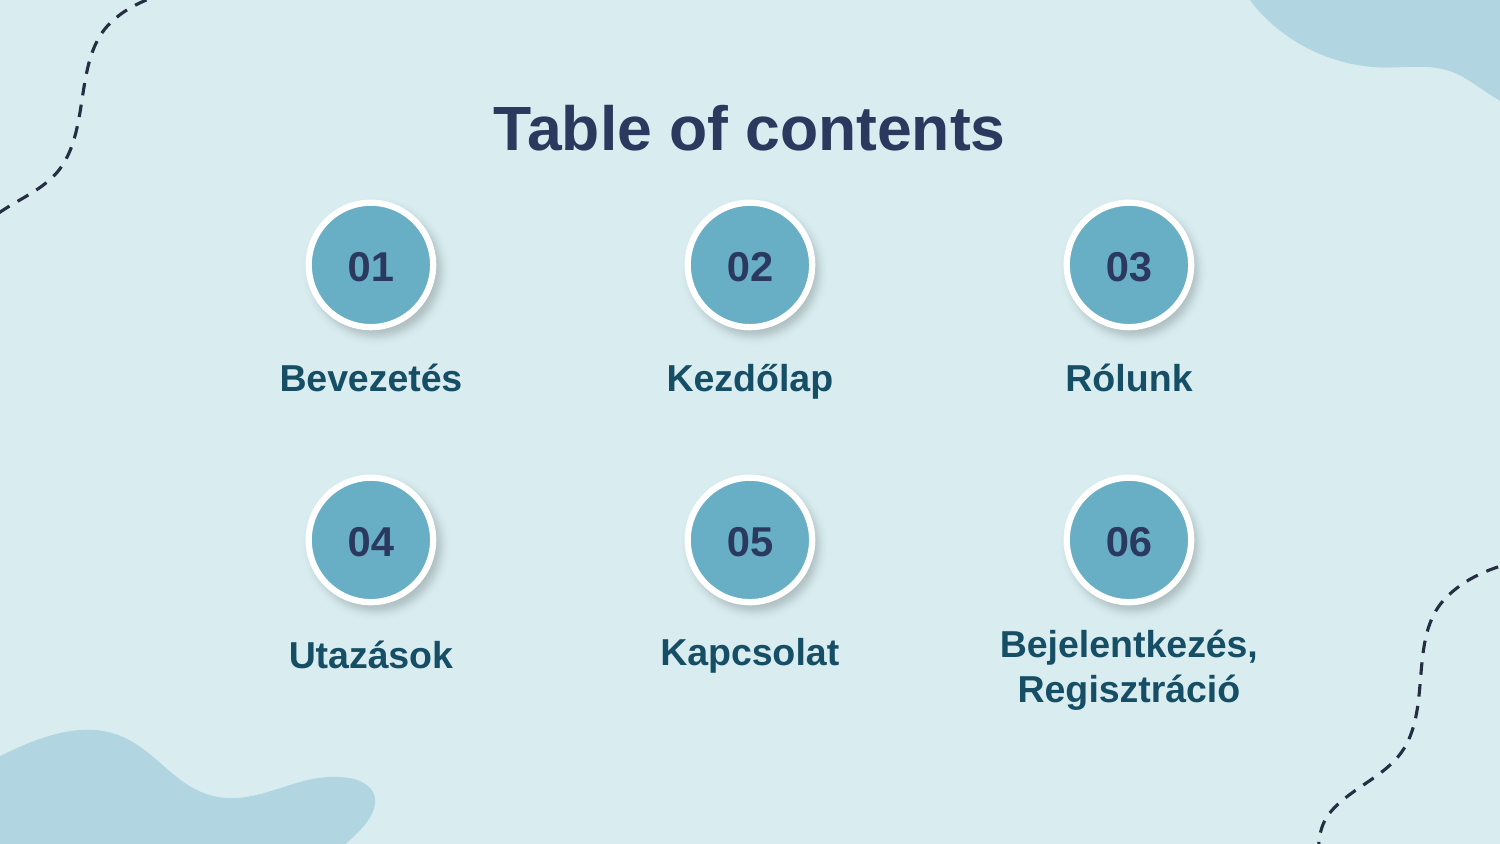

# Table of contents

01
02
03
Bevezetés
Rólunk
Kezdőlap

04
05
06
Bejelentkezés, Regisztráció
Kapcsolat
Utazások